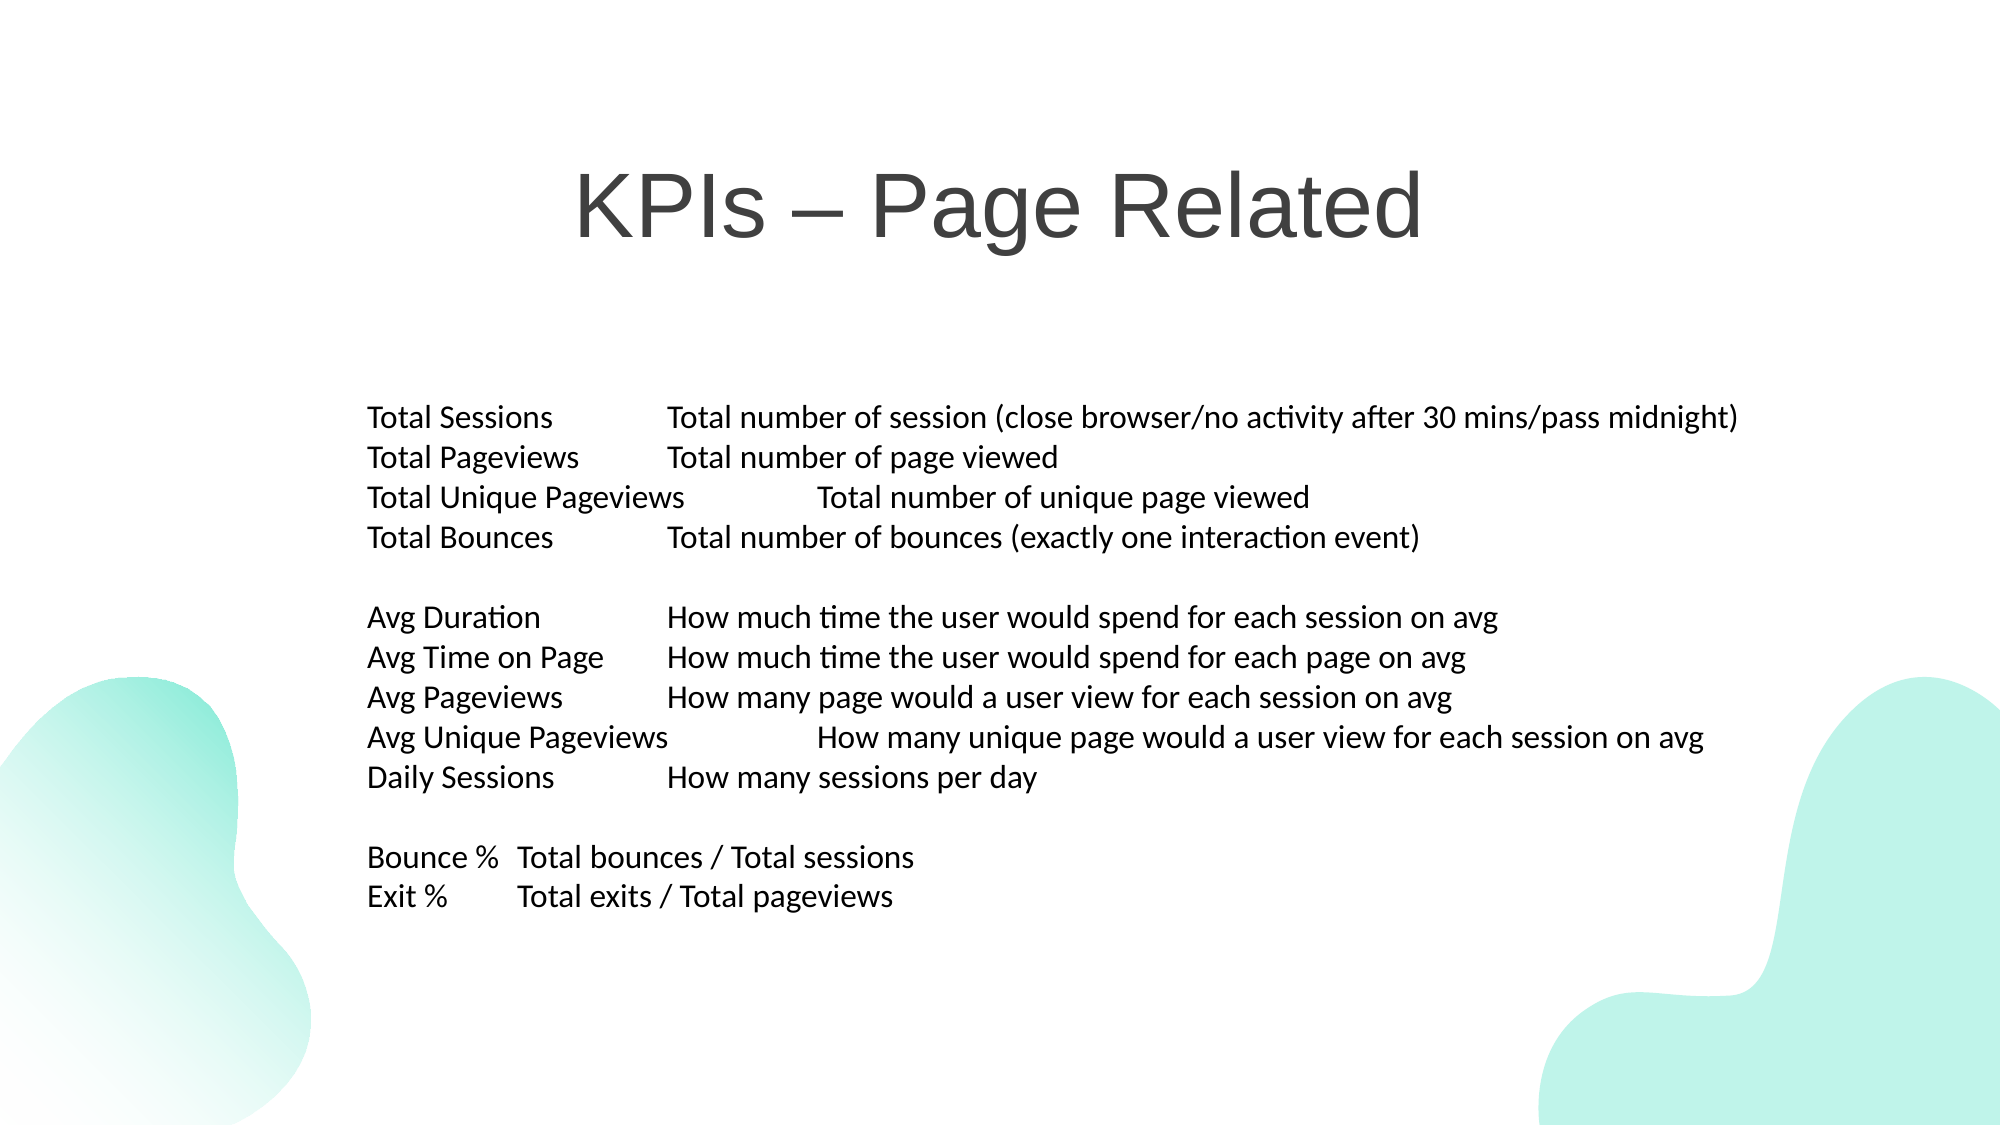

# KPIs – Page Related
Total Sessions	Total number of session (close browser/no activity after 30 mins/pass midnight)
Total Pageviews	Total number of page viewed
Total Unique Pageviews	Total number of unique page viewed
Total Bounces	Total number of bounces (exactly one interaction event)

Avg Duration	How much time the user would spend for each session on avg
Avg Time on Page	How much time the user would spend for each page on avg
Avg Pageviews	How many page would a user view for each session on avg
Avg Unique Pageviews	How many unique page would a user view for each session on avg
Daily Sessions	How many sessions per day

Bounce %	Total bounces / Total sessions
Exit %	Total exits / Total pageviews